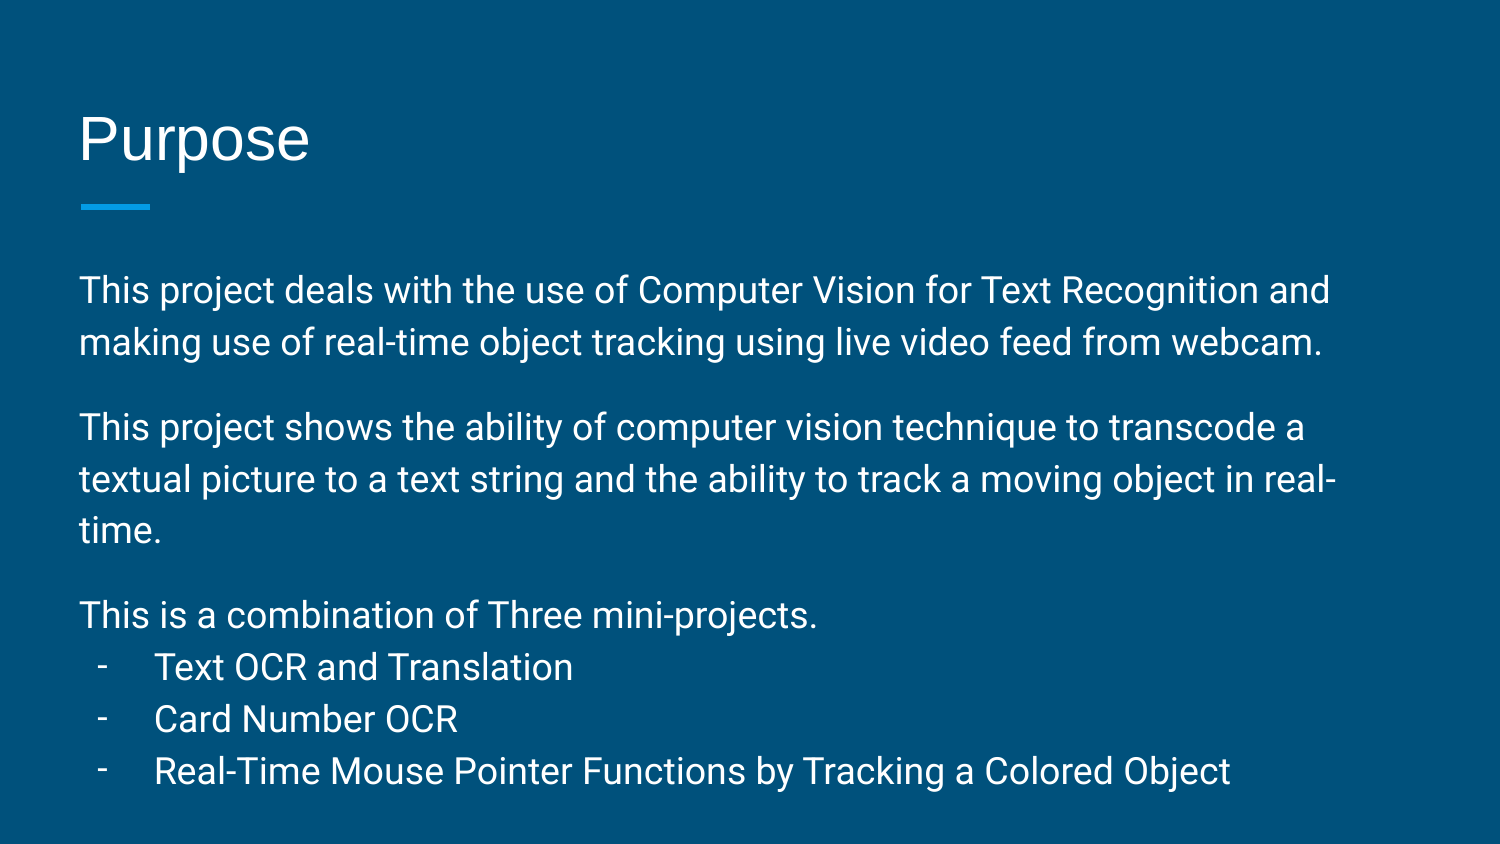

# Purpose
This project deals with the use of Computer Vision for Text Recognition and making use of real-time object tracking using live video feed from webcam.
This project shows the ability of computer vision technique to transcode a textual picture to a text string and the ability to track a moving object in real-time.
This is a combination of Three mini-projects.
Text OCR and Translation
Card Number OCR
Real-Time Mouse Pointer Functions by Tracking a Colored Object